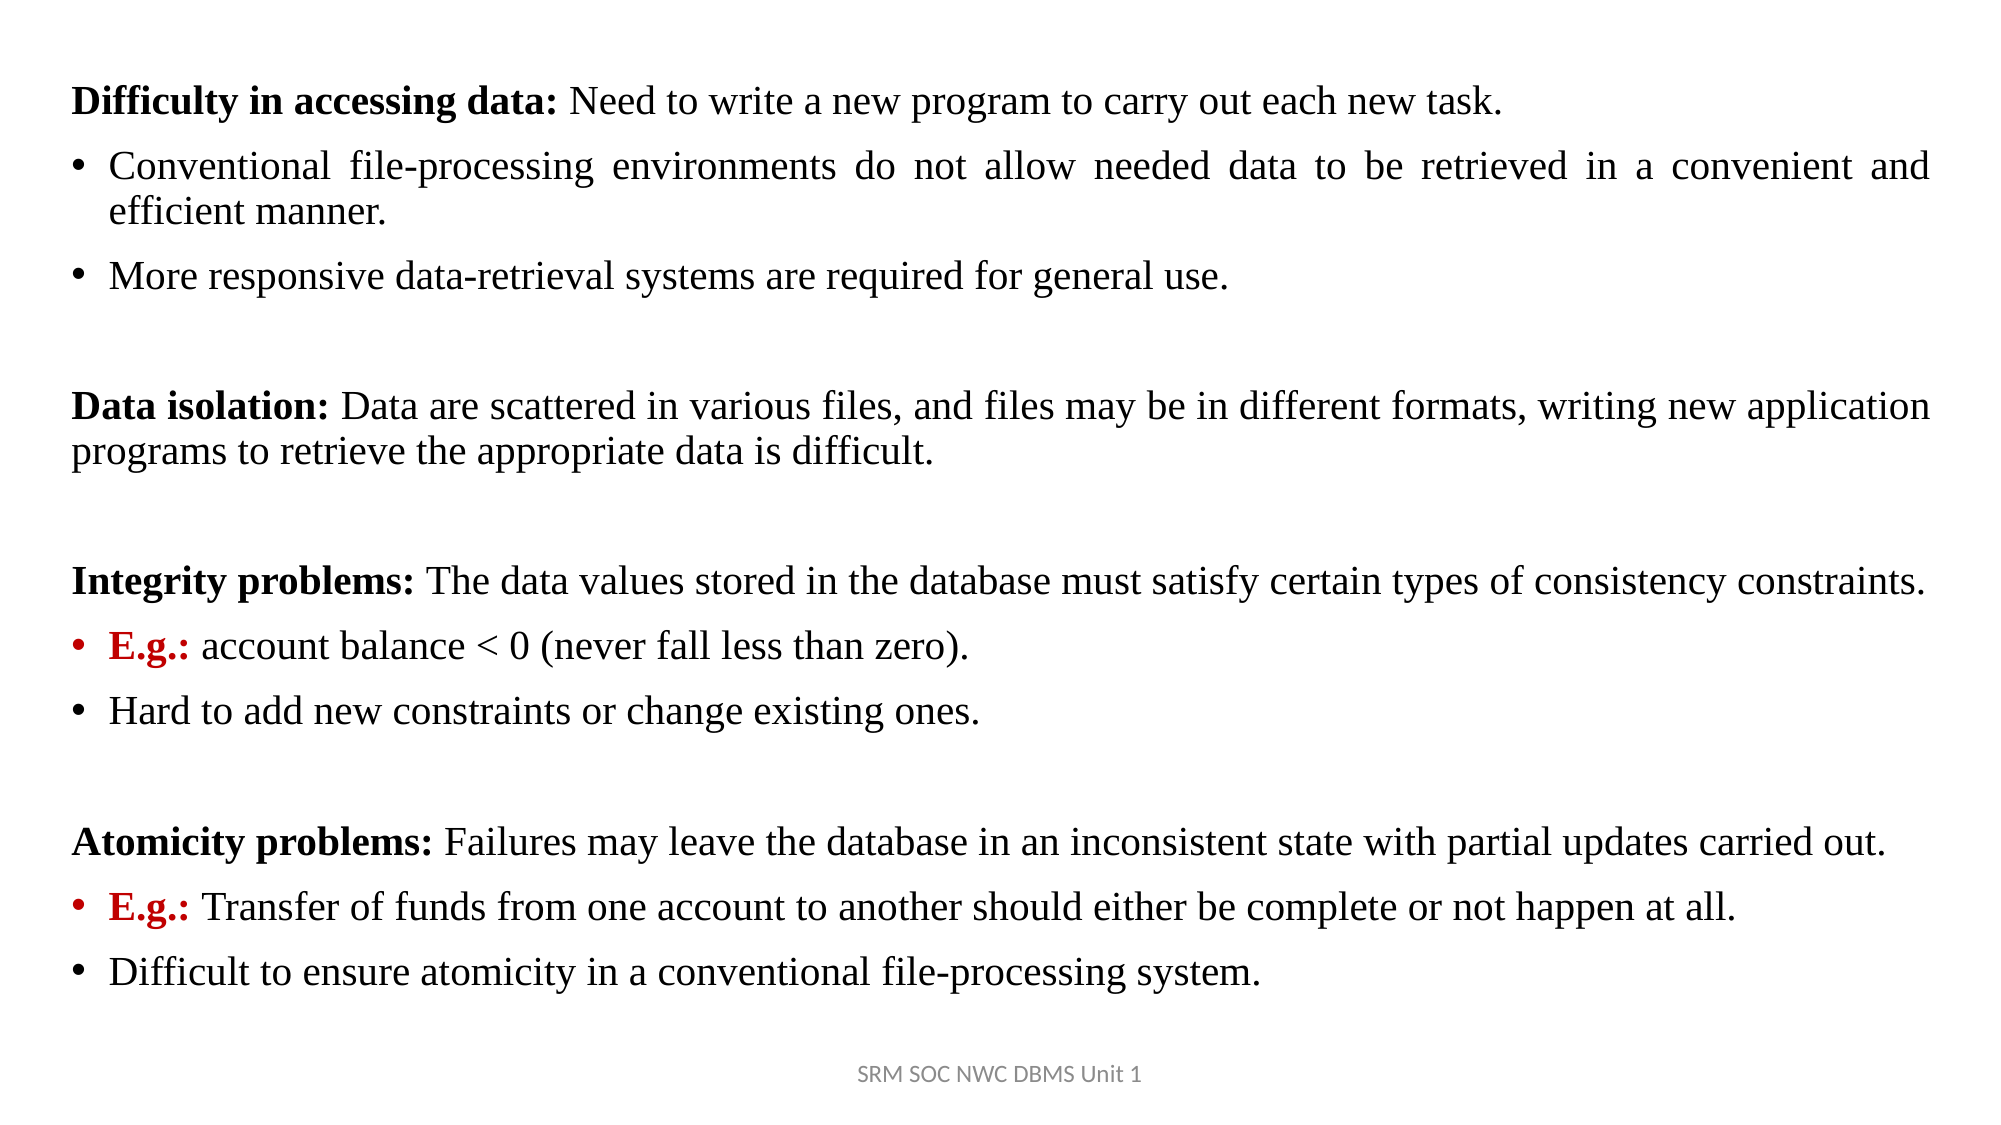

Difficulty in accessing data: Need to write a new program to carry out each new task.
Conventional file-processing environments do not allow needed data to be retrieved in a convenient and efficient manner.
More responsive data-retrieval systems are required for general use.

Data isolation: Data are scattered in various files, and files may be in different formats, writing new application programs to retrieve the appropriate data is difficult.

Integrity problems: The data values stored in the database must satisfy certain types of consistency constraints.
E.g.: account balance < 0 (never fall less than zero).
Hard to add new constraints or change existing ones.

Atomicity problems: Failures may leave the database in an inconsistent state with partial updates carried out.
E.g.: Transfer of funds from one account to another should either be complete or not happen at all.
Difficult to ensure atomicity in a conventional file-processing system.

SRM SOC NWC DBMS Unit 1